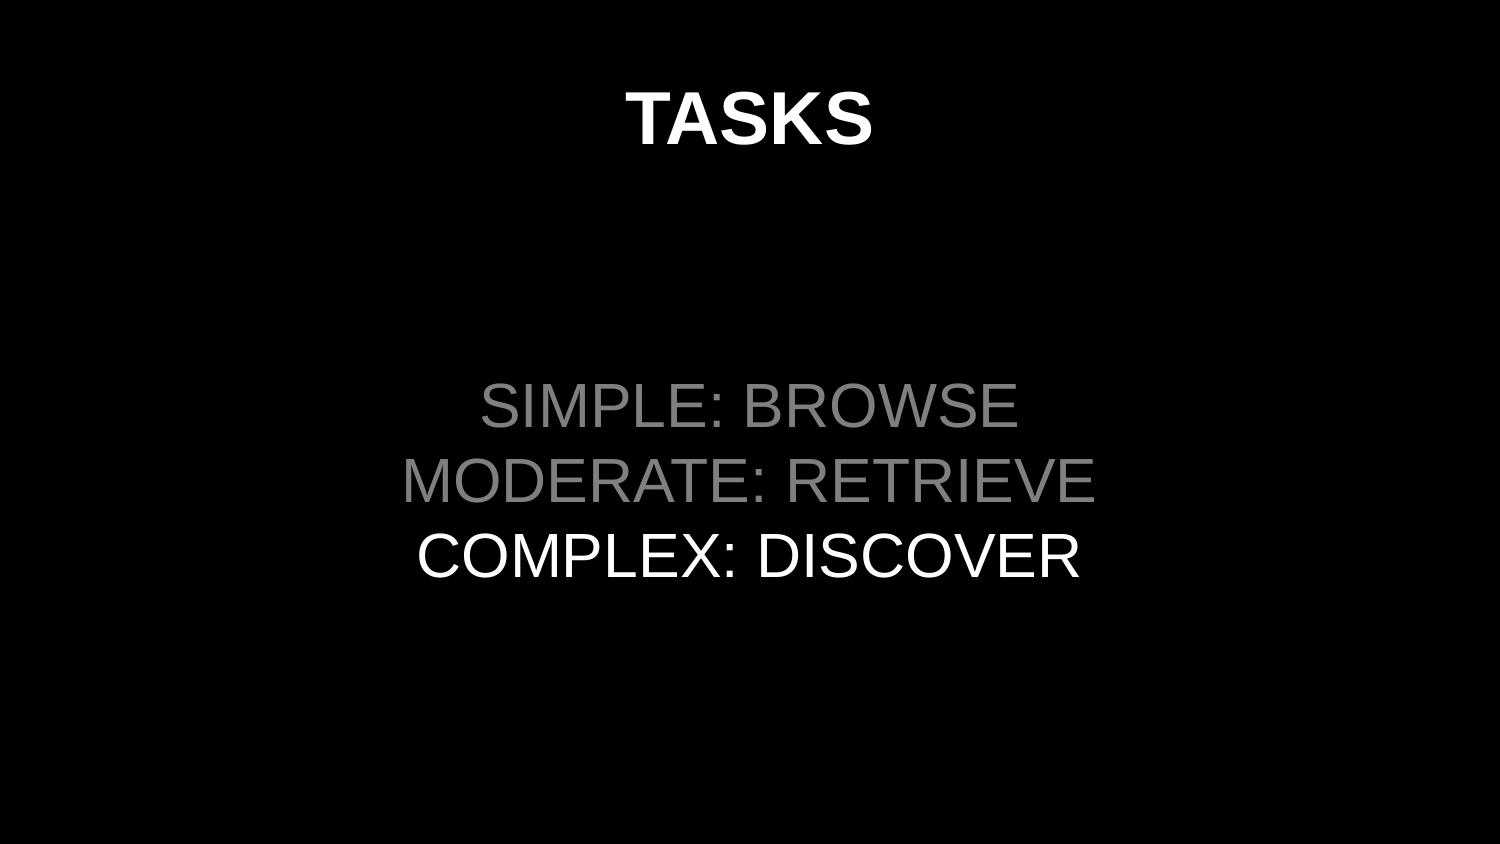

# TASKS
SIMPLE: BROWSE
MODERATE: RETRIEVE
COMPLEX: DISCOVER